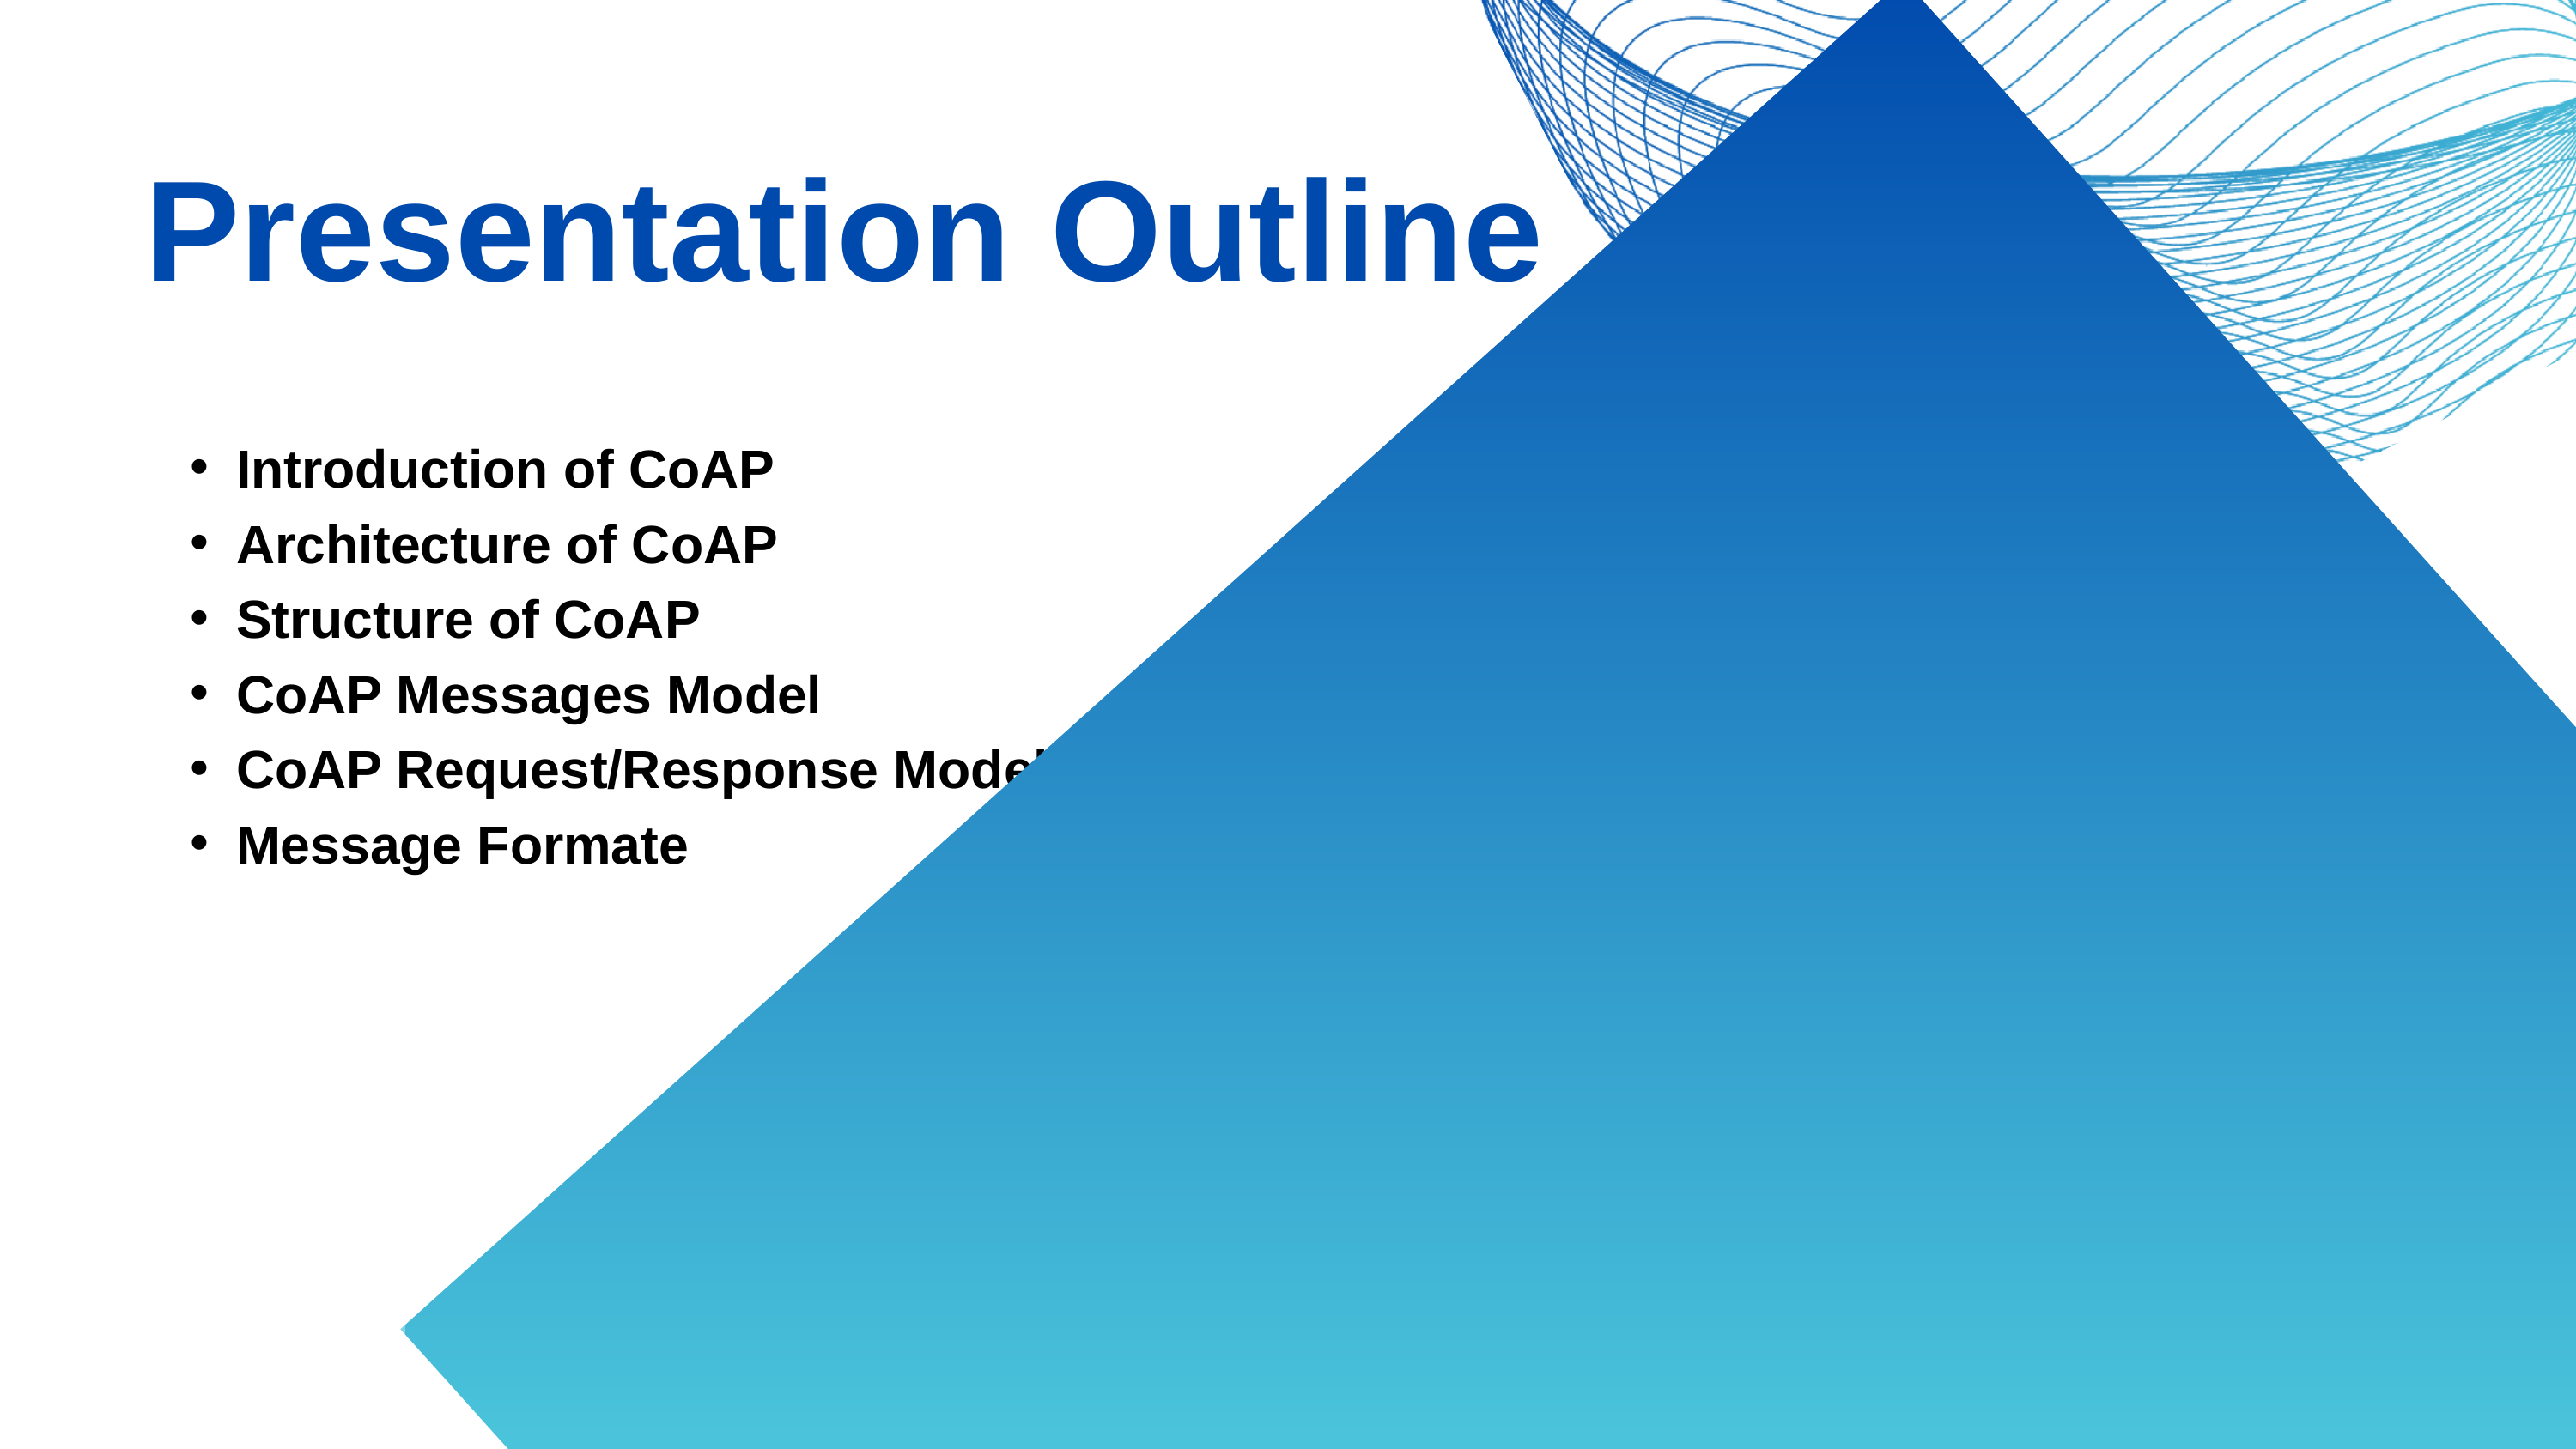

Presentation Outline

Introduction of CoAP
Architecture of CoAP
Structure of CoAP
CoAP Messages Model
CoAP Request/Response Model
Message Formate